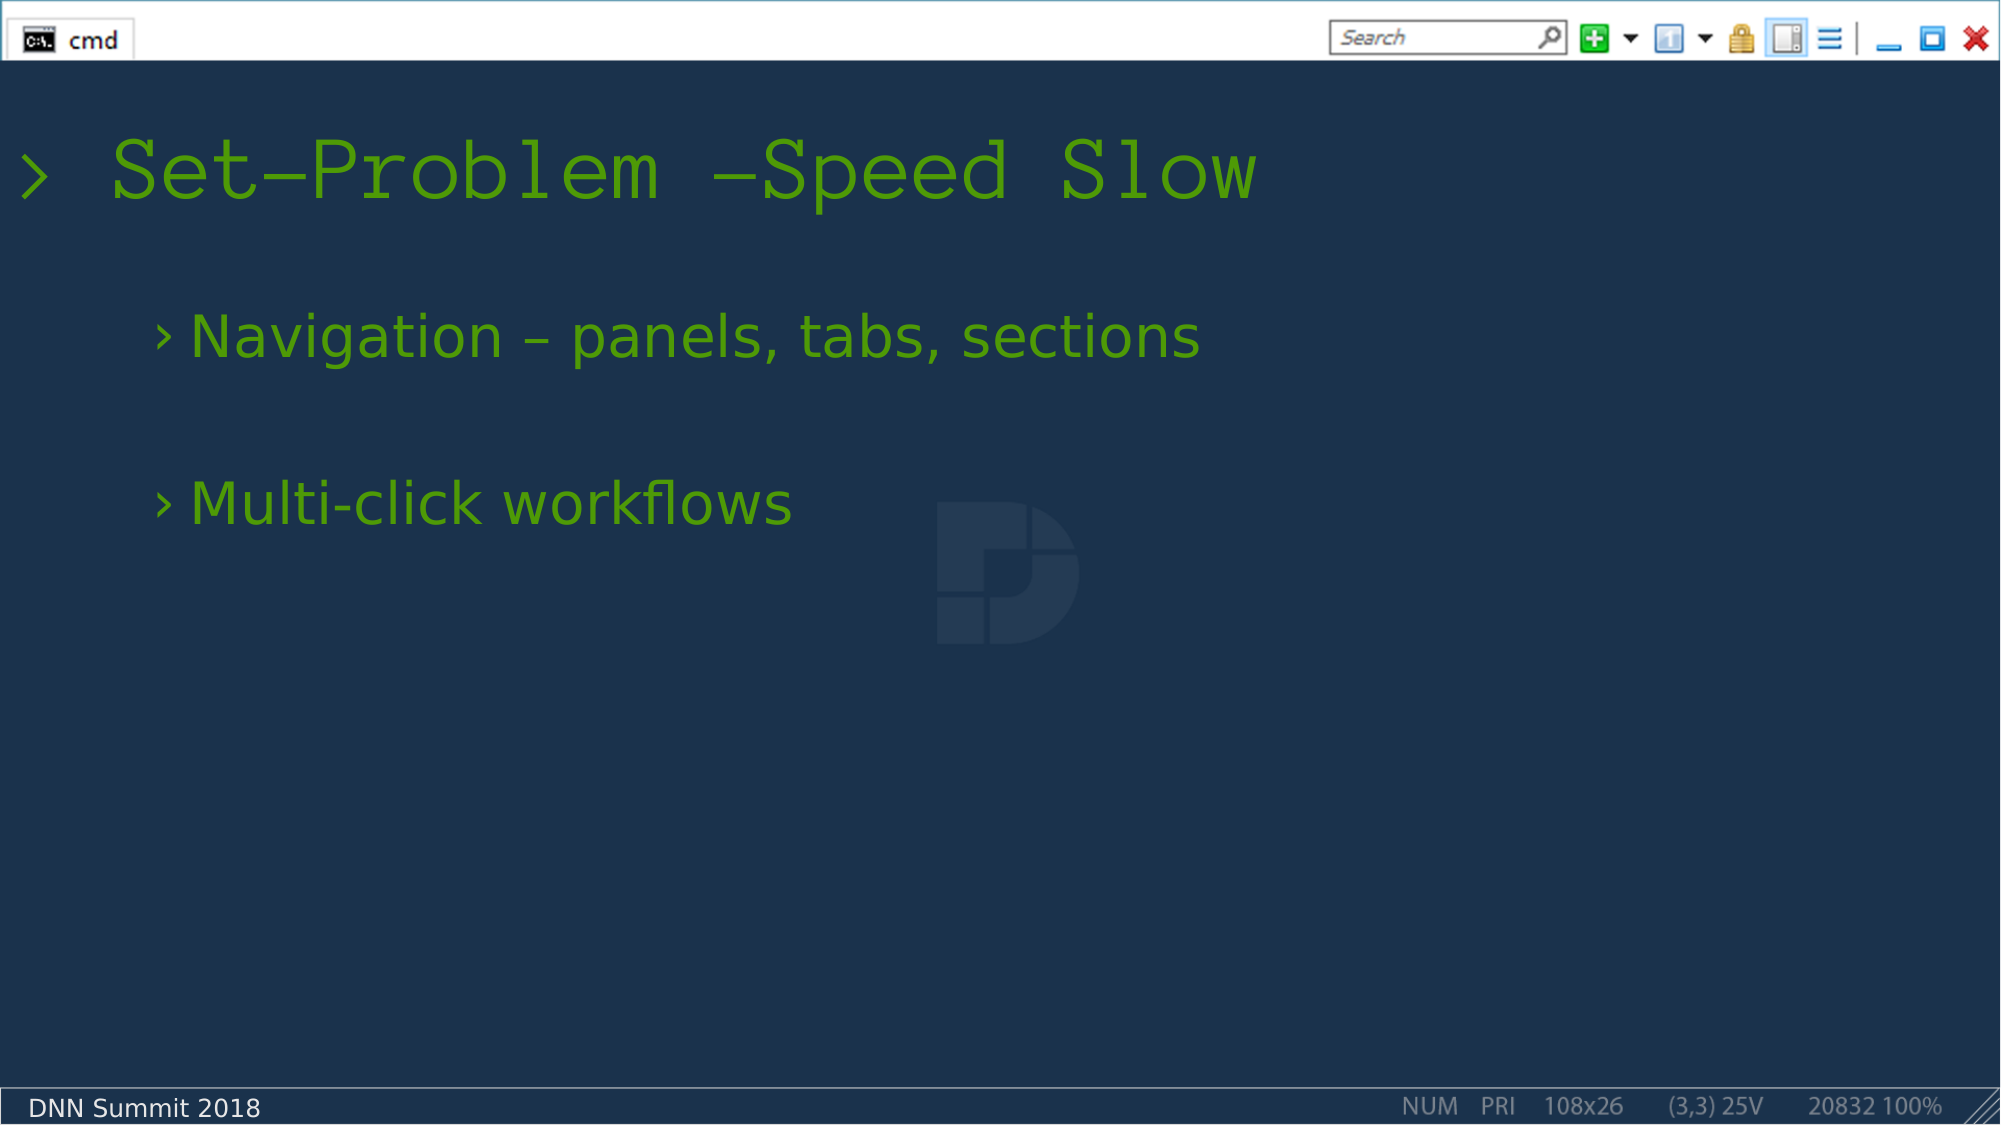

# > Set-Problem –Speed Slow
Navigation – panels, tabs, sections

Multi-click workflows